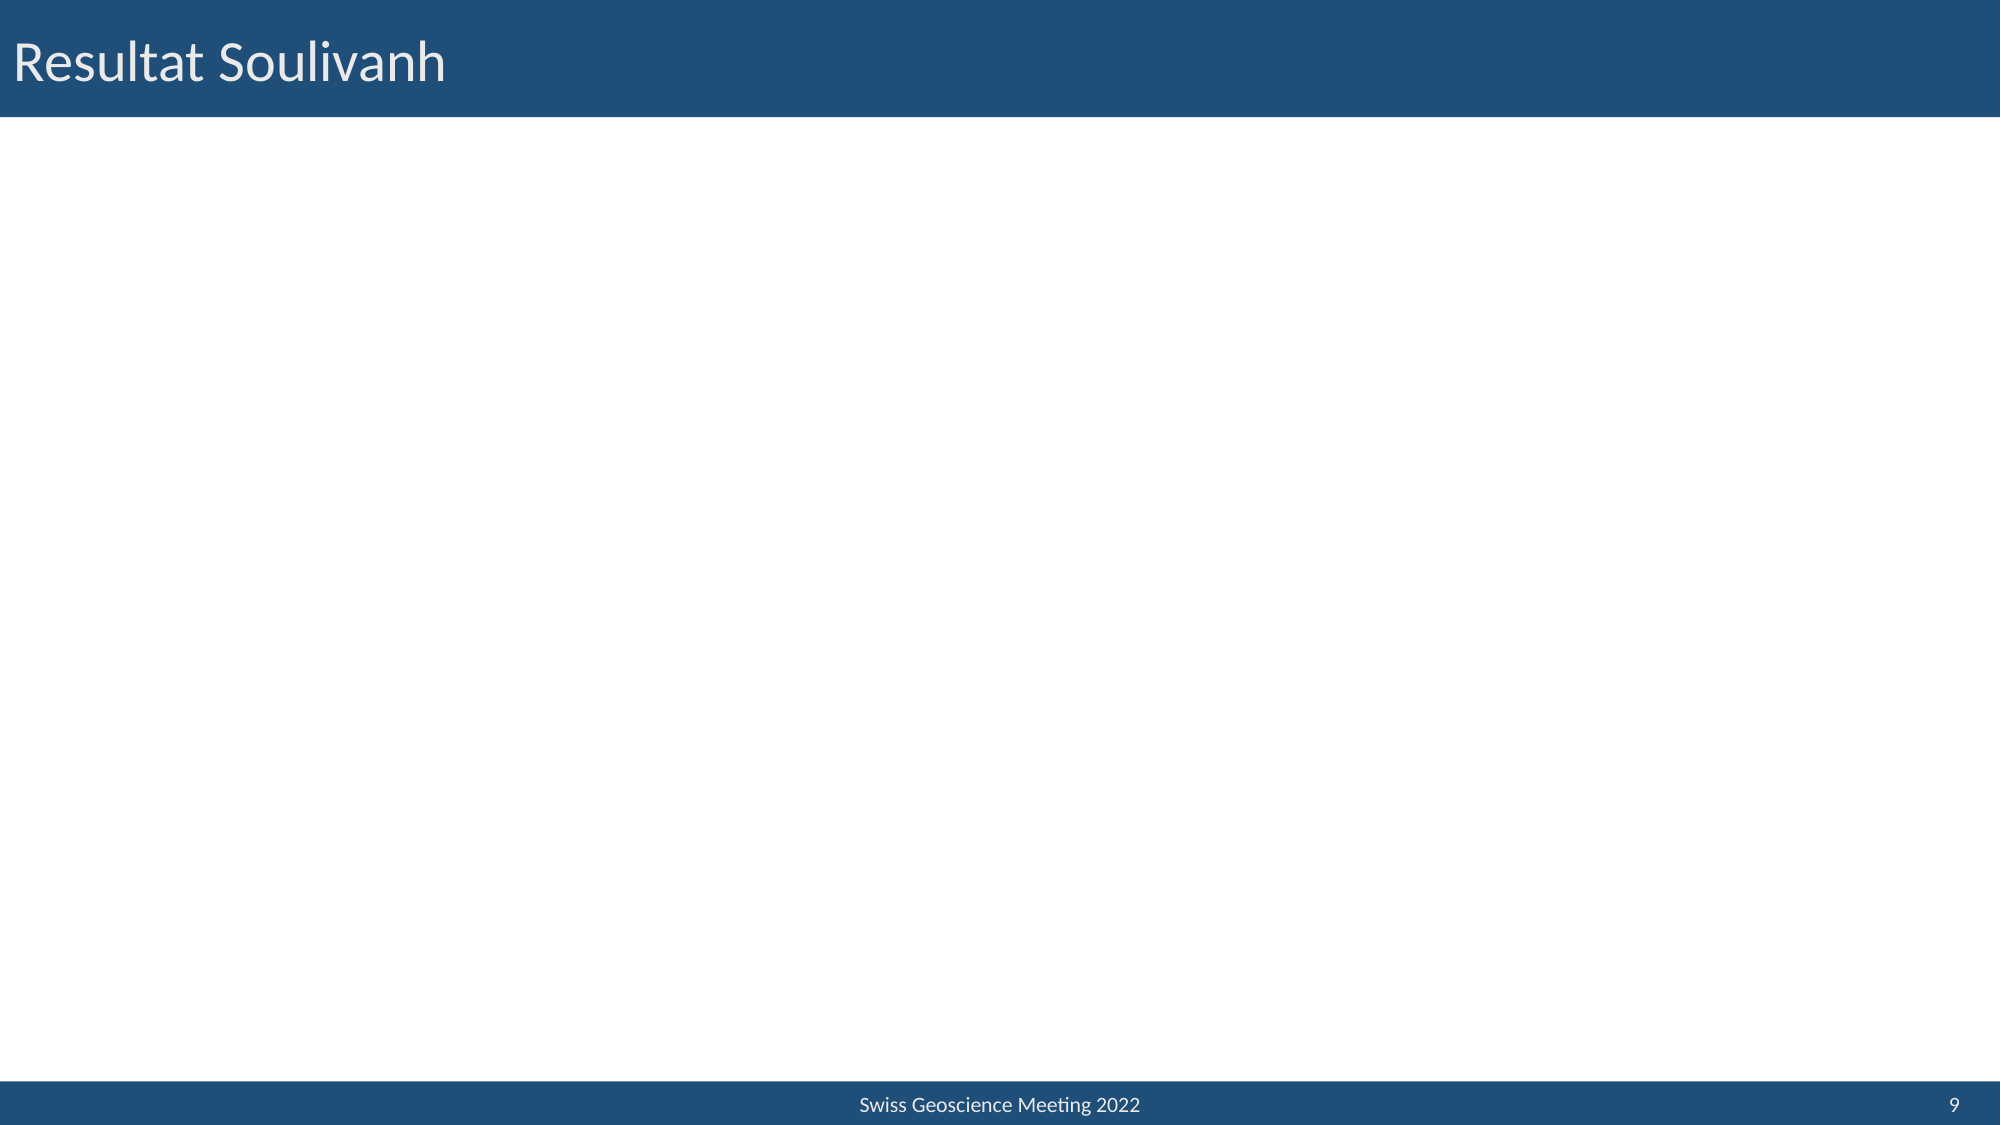

Resultat Soulivanh

9
Swiss Geoscience Meeting 2022